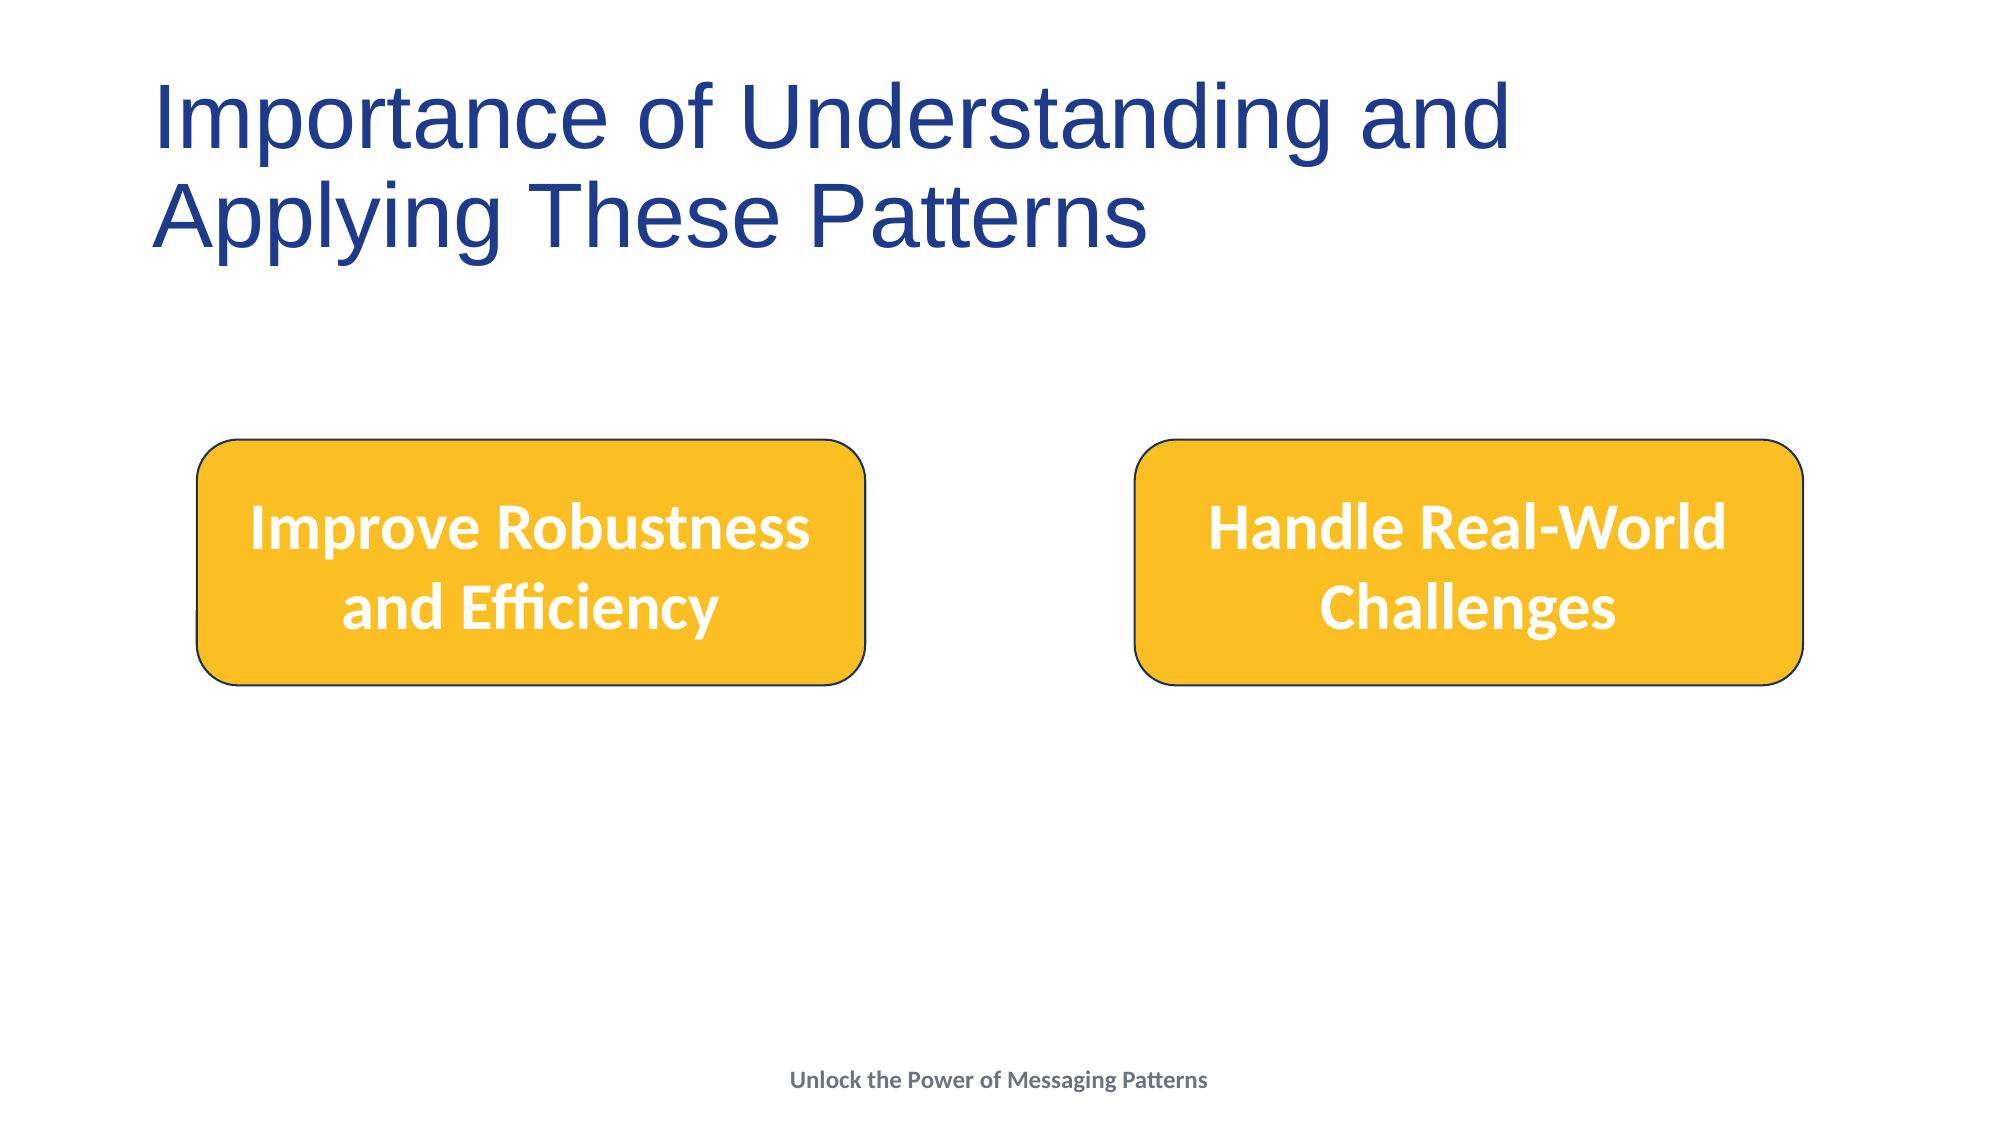

# Importance of Understanding and Applying These Patterns
Improve Robustness and Efficiency
Handle Real-World Challenges